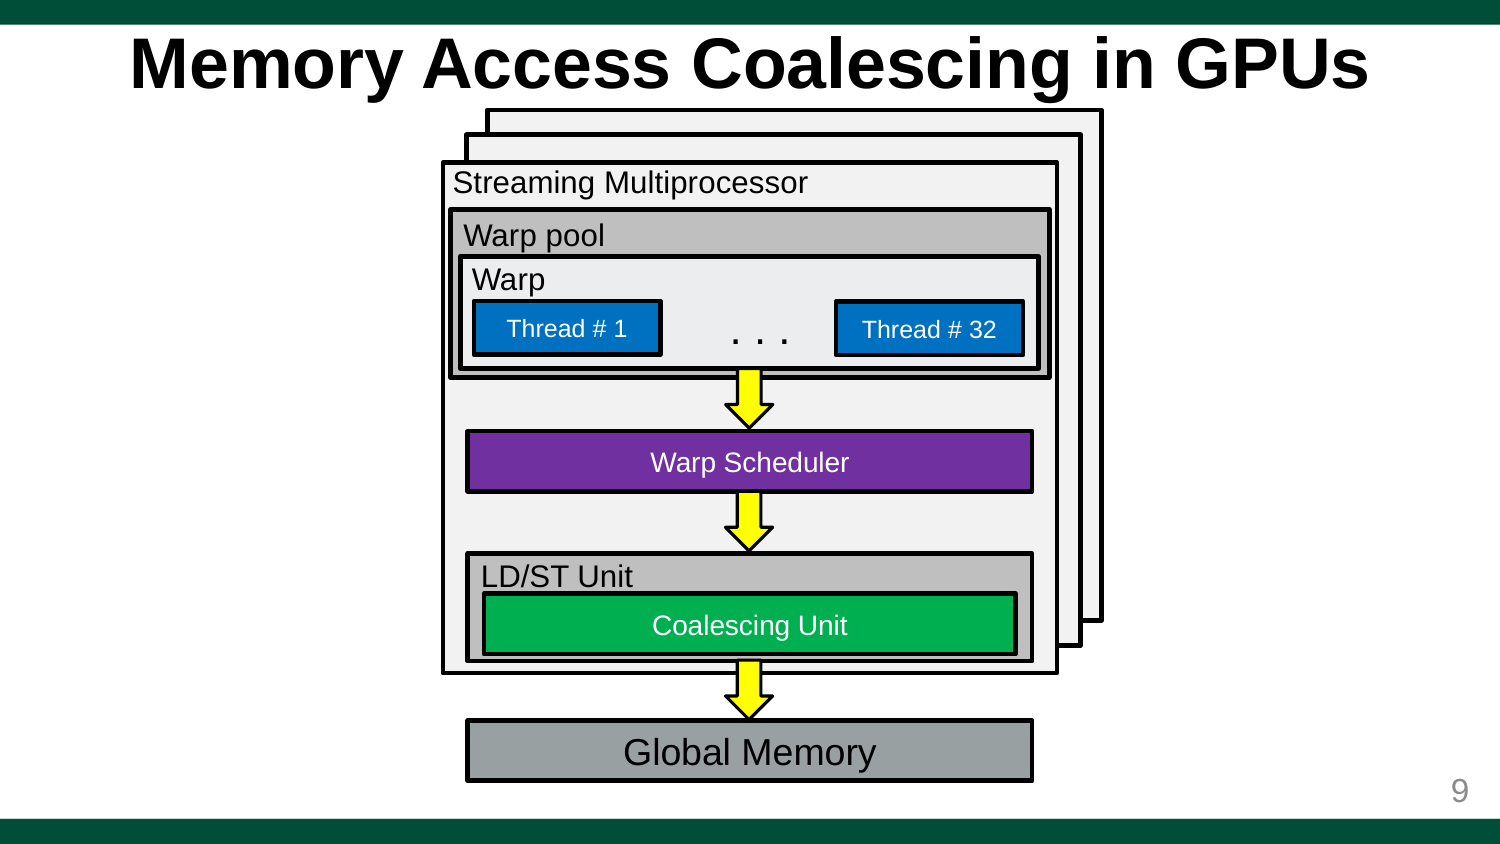

# Memory Access Coalescing in GPUs

Streaming Multiprocessor

Warp pool

Warp

. . .
Thread # 1
Thread # 32

Warp Scheduler

LD/ST Unit

Coalescing Unit

Global Memory
9